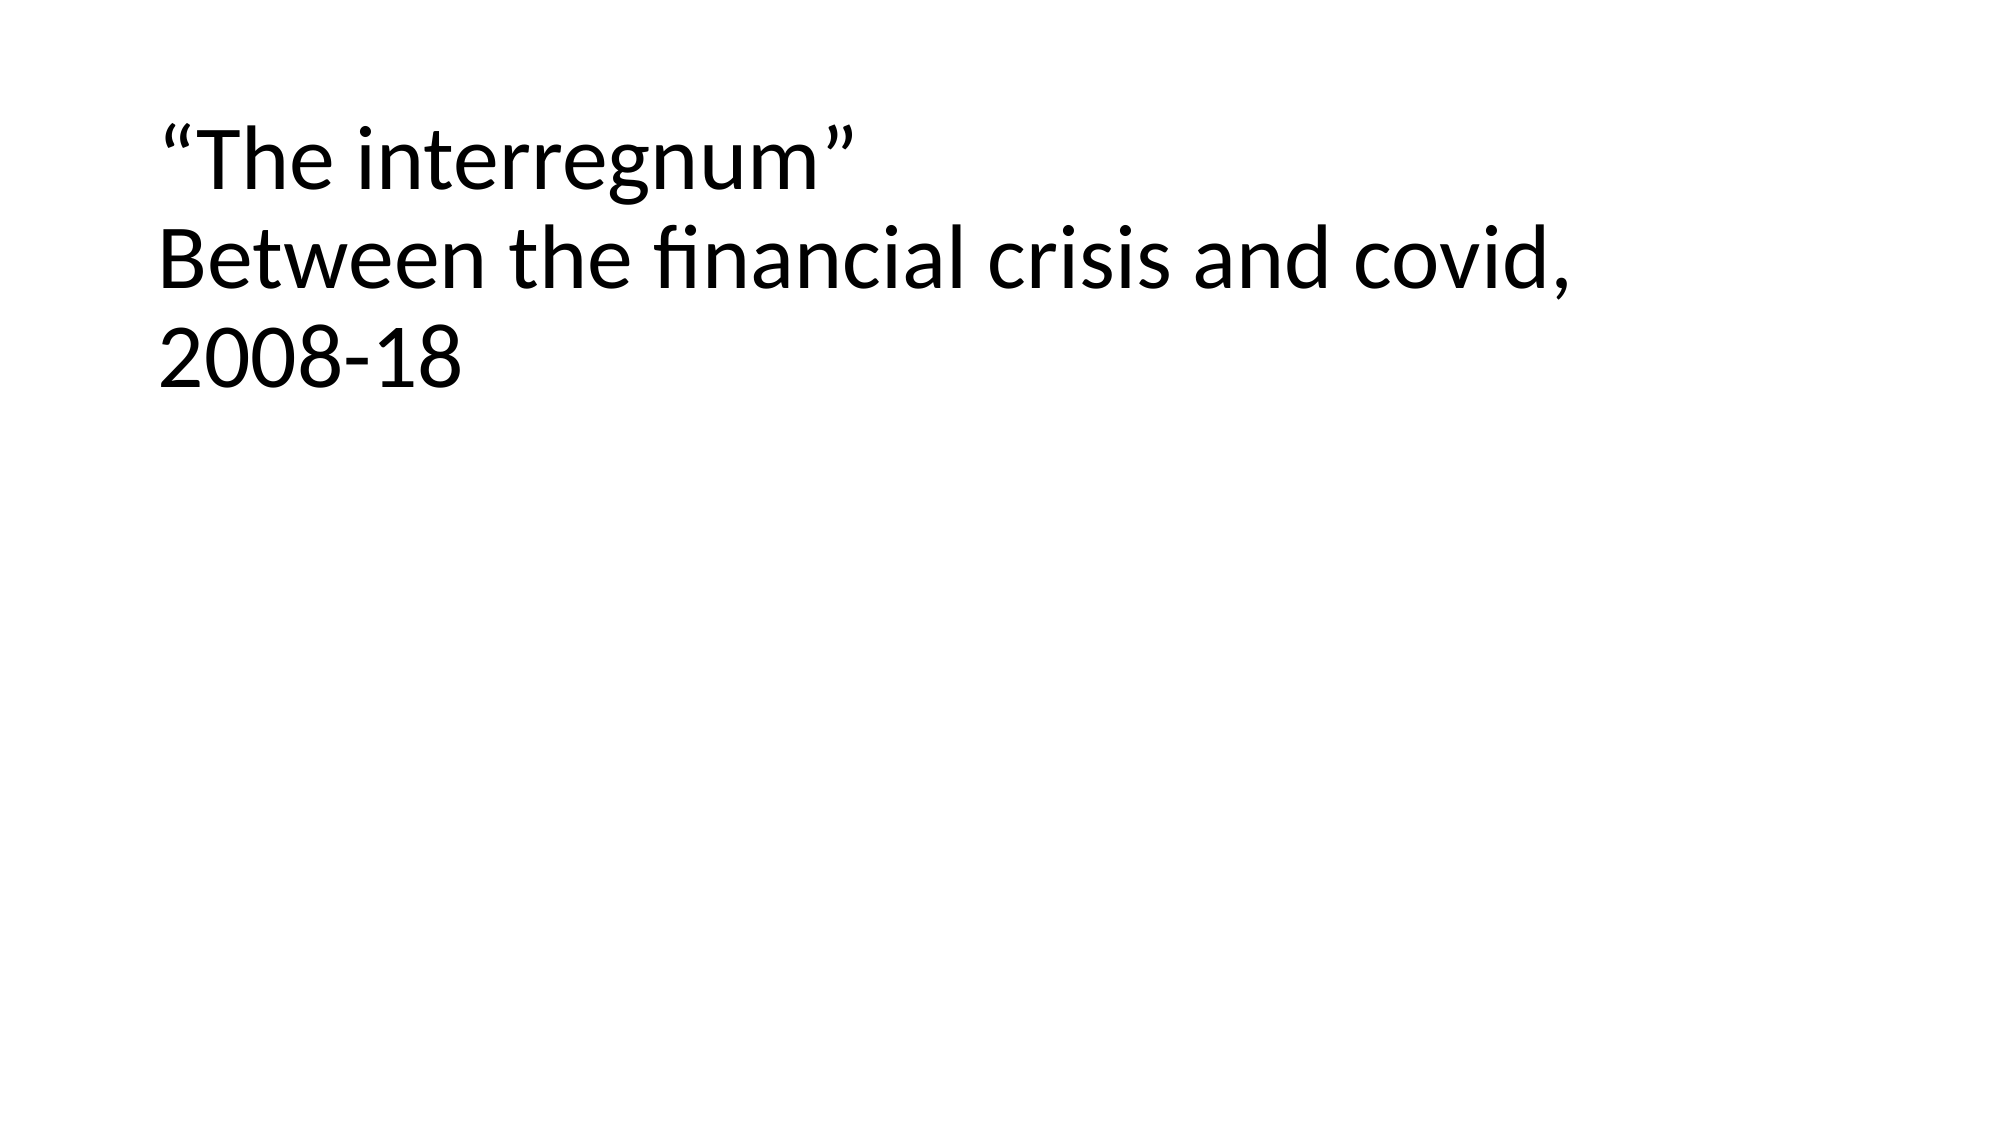

# “The interregnum” Between the financial crisis and covid, 2008-18